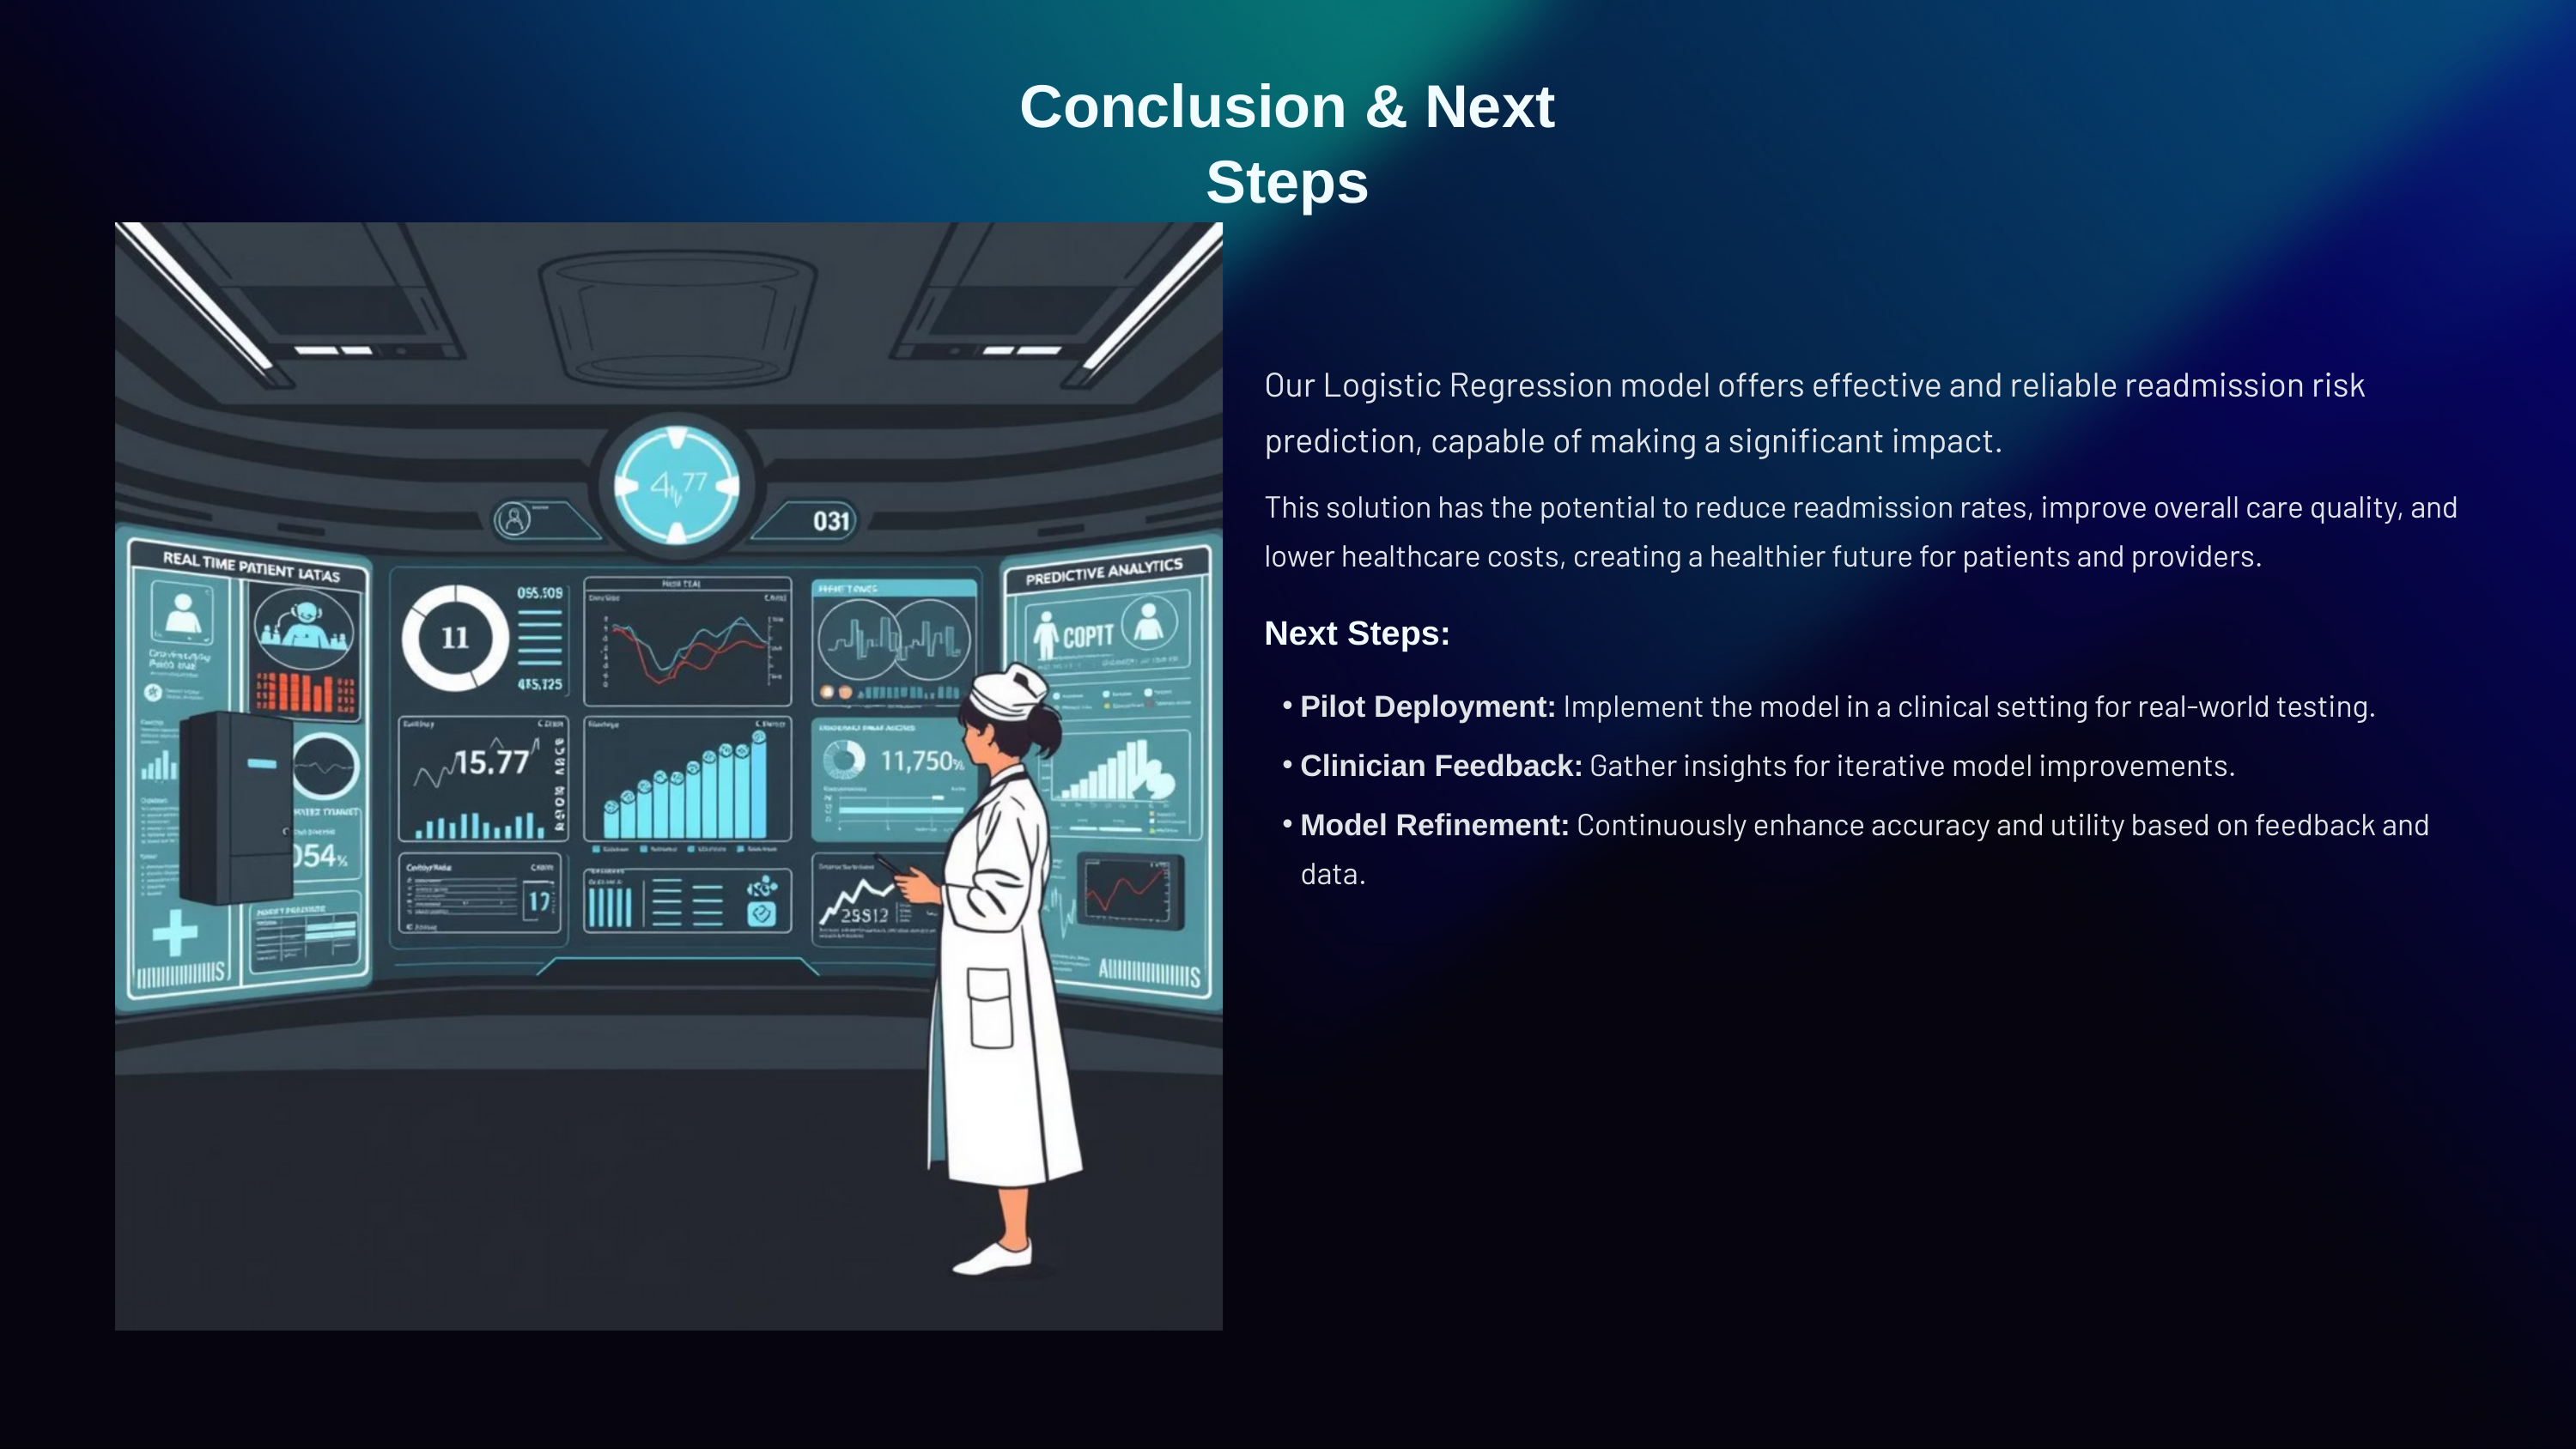

Conclusion & Next Steps

Our Logistic Regression model offers effective and reliable readmission risk prediction, capable of making a significant impact.
This solution has the potential to reduce readmission rates, improve overall care quality, and lower healthcare costs, creating a healthier future for patients and providers.
Next Steps:
Pilot Deployment: Implement the model in a clinical setting for real-world testing.
Clinician Feedback: Gather insights for iterative model improvements.
Model Refinement: Continuously enhance accuracy and utility based on feedback and data.